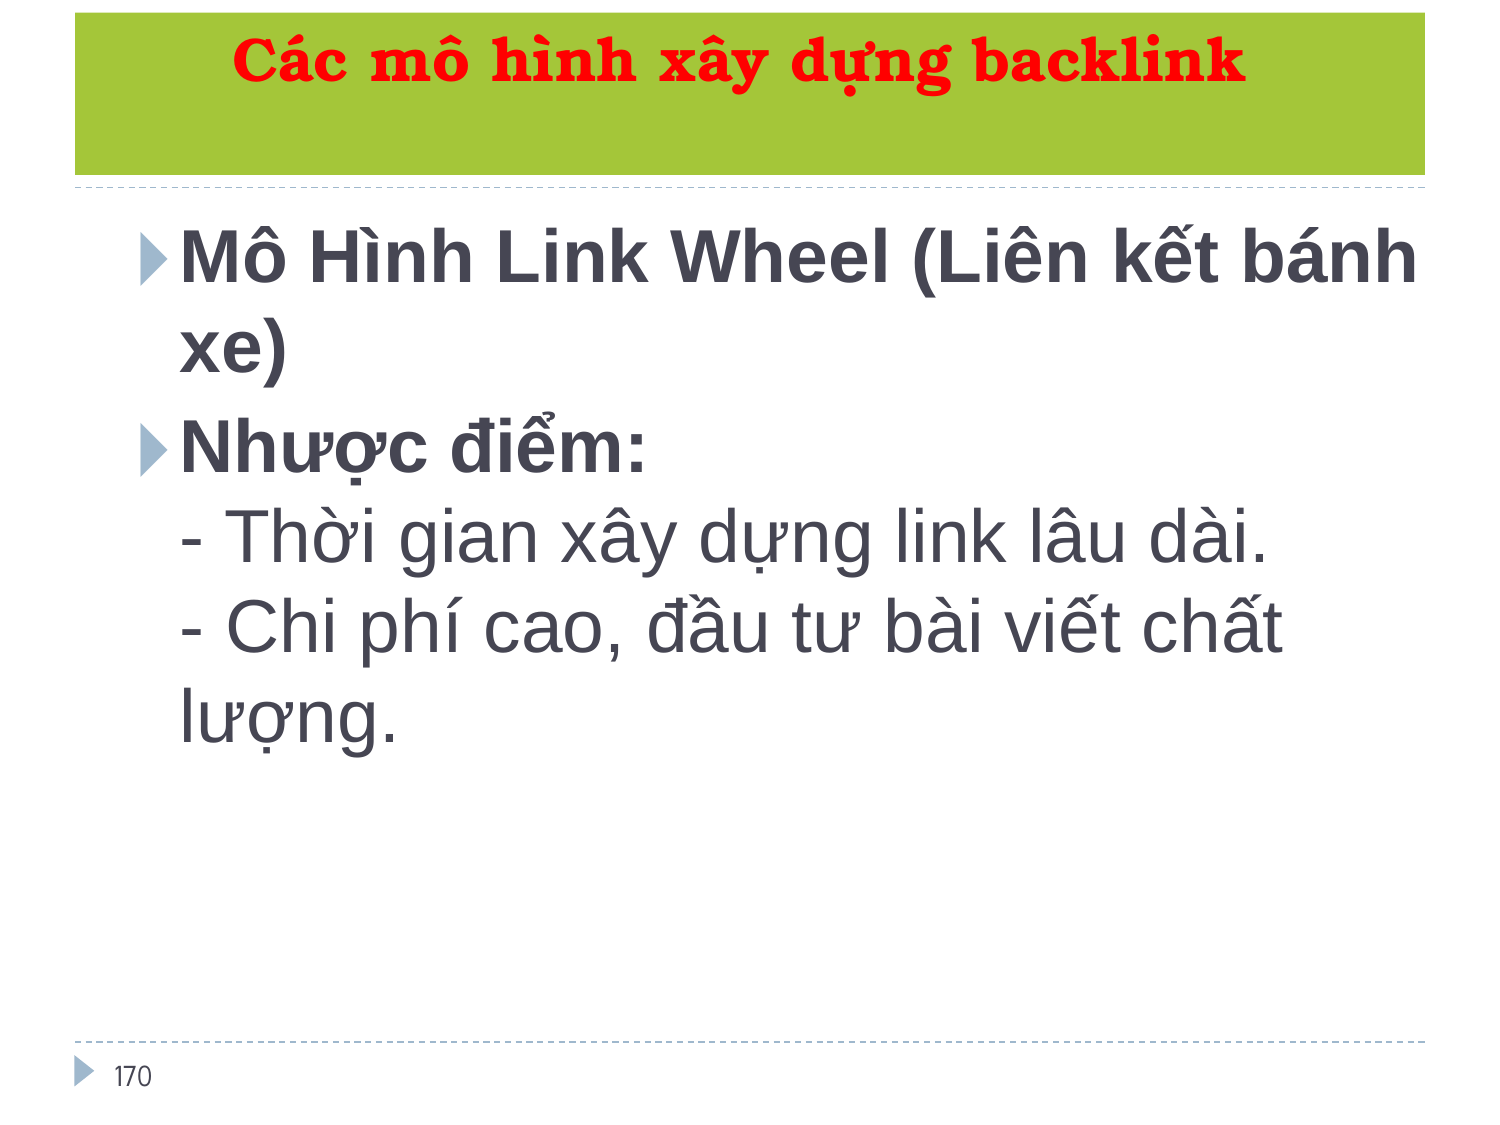

# Các mô hình xây dựng backlink
Mô Hình Link Wheel (Liên kết bánh xe)
Nhược điểm:
- Thời gian xây dựng link lâu dài.
- Chi phí cao, đầu tư bài viết chất lượng.

170